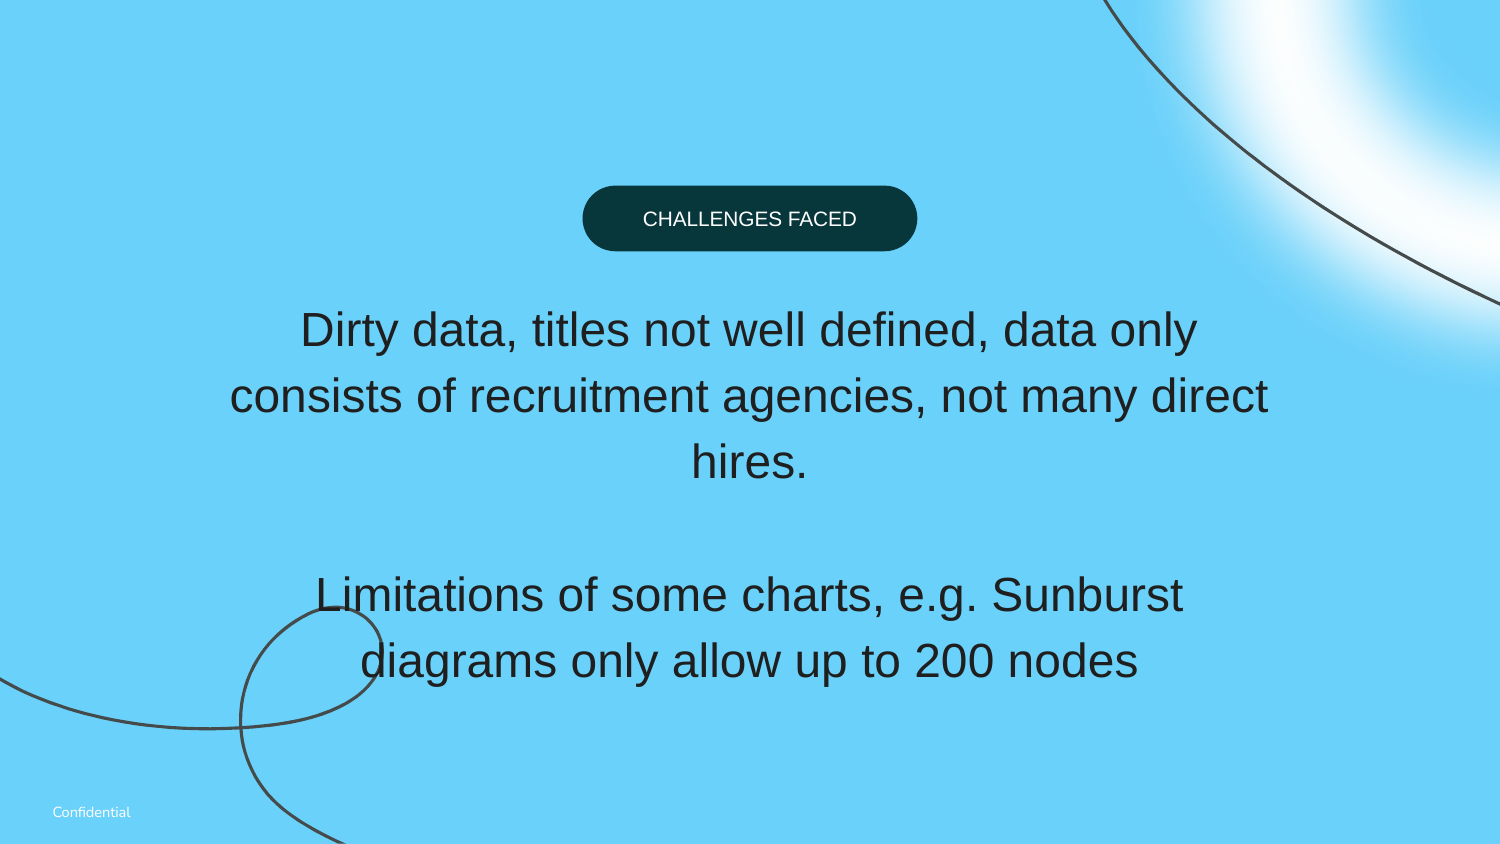

CHALLENGES FACED
# Dirty data, titles not well defined, data only consists of recruitment agencies, not many direct hires.

Limitations of some charts, e.g. Sunburst diagrams only allow up to 200 nodes
Confidential